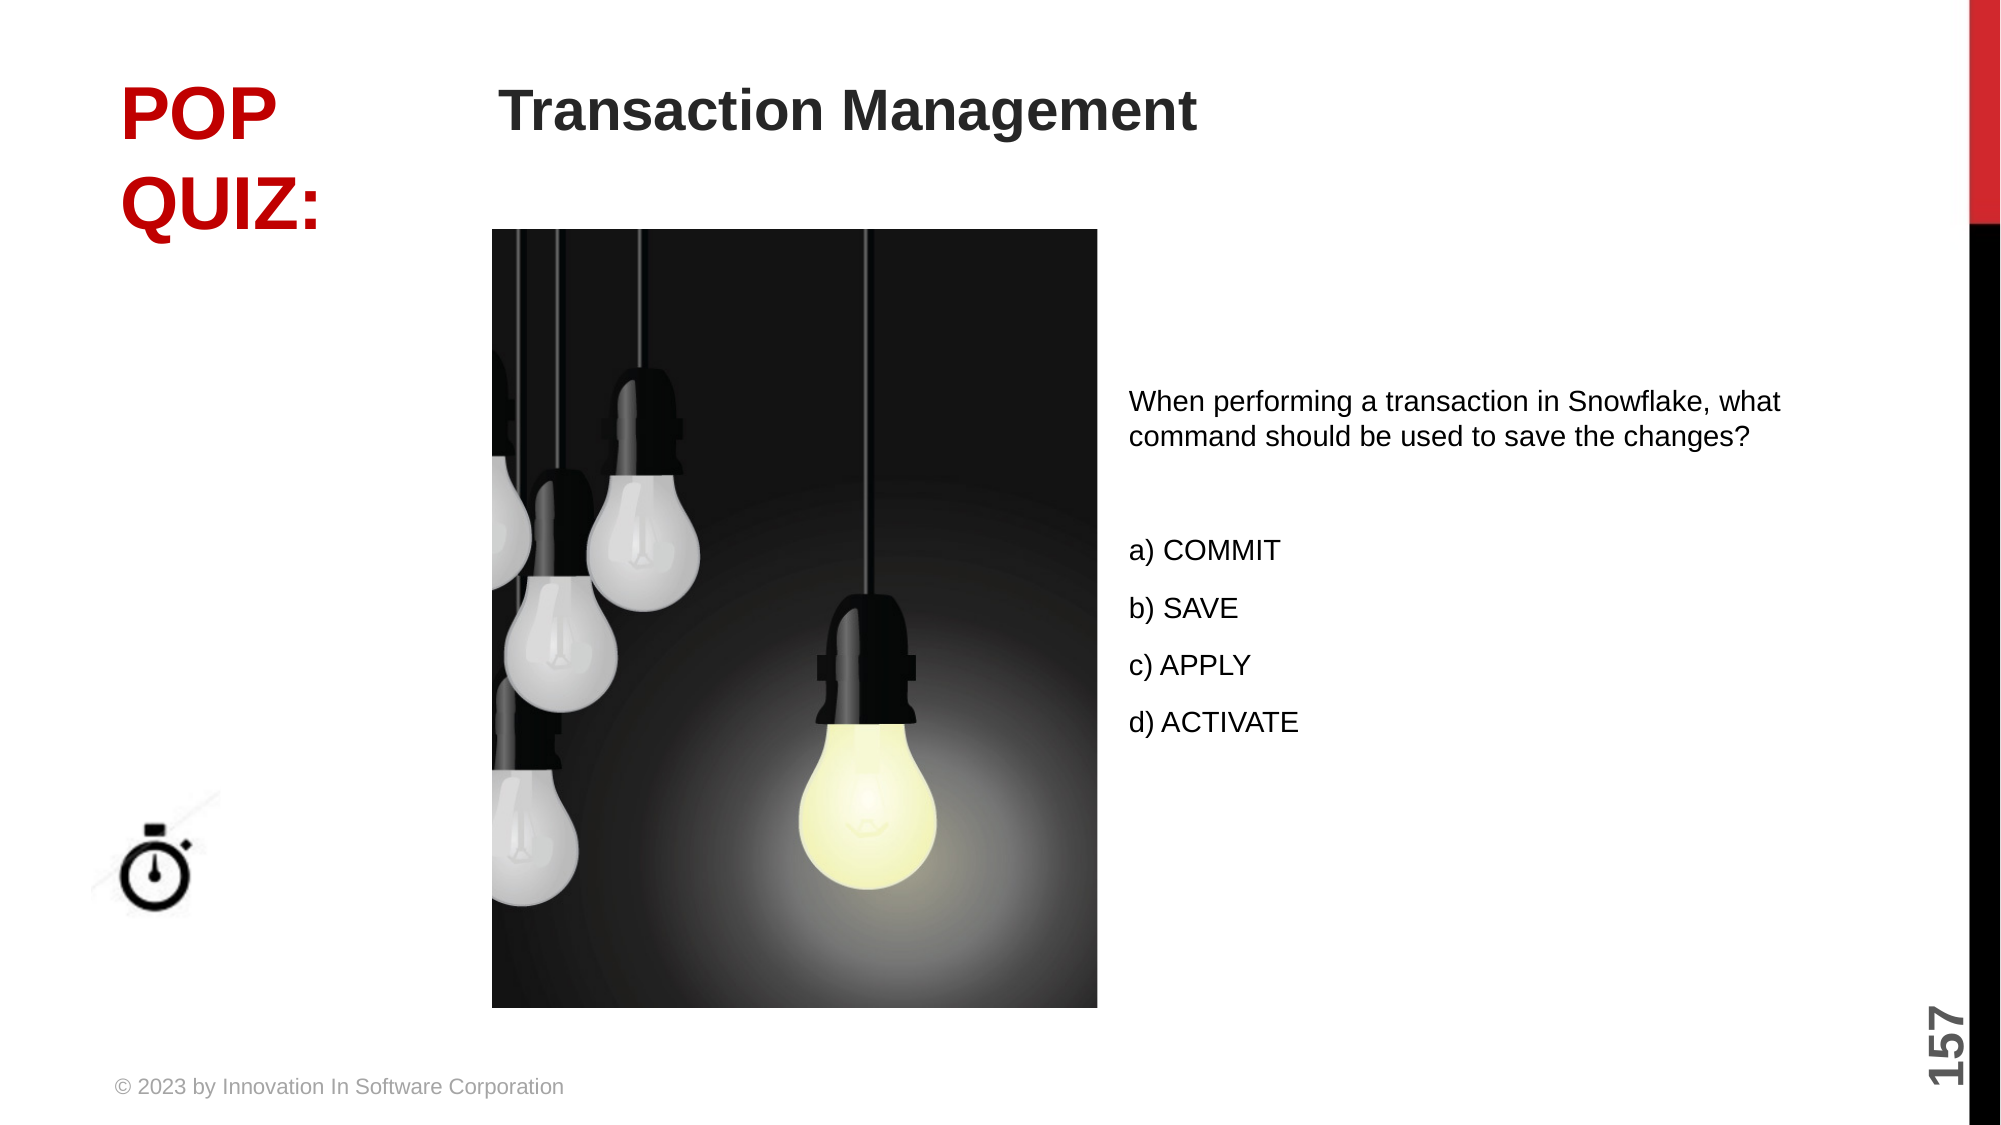

# Transaction Management

When performing a transaction in Snowflake, what command should be used to save the changes?

a) COMMIT
b) SAVE
c) APPLY
d) ACTIVATE

5 MINUTES
157
© 2023 by Innovation In Software Corporation